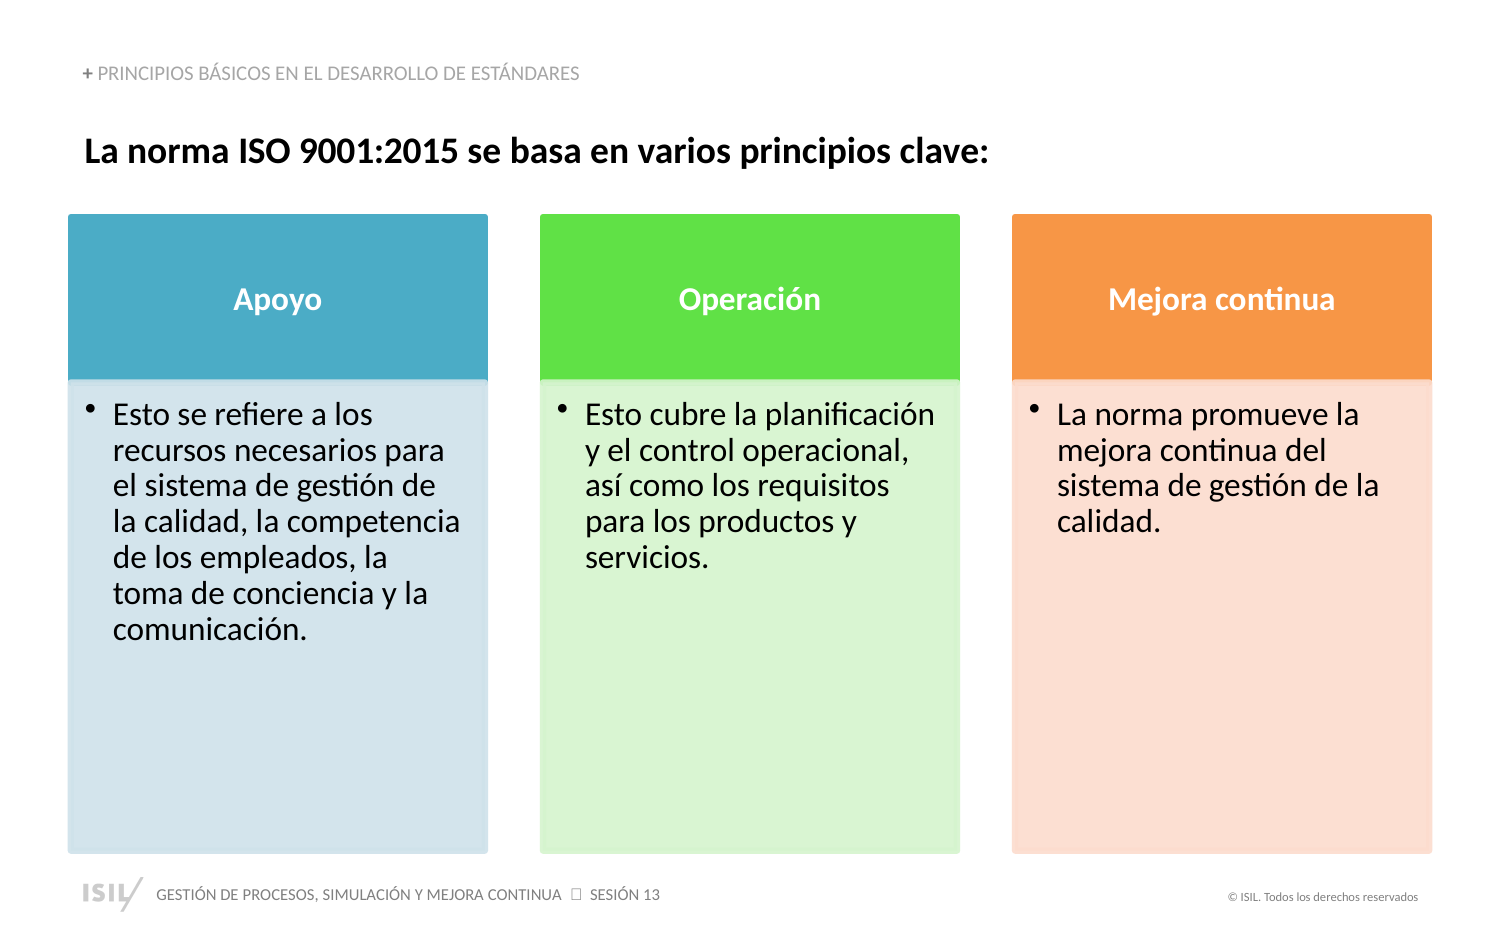

+ PRINCIPIOS BÁSICOS EN EL DESARROLLO DE ESTÁNDARES
La norma ISO 9001:2015 se basa en varios principios clave:
Apoyo
Esto se refiere a los recursos necesarios para el sistema de gestión de la calidad, la competencia de los empleados, la toma de conciencia y la comunicación.
Operación
Esto cubre la planificación y el control operacional, así como los requisitos para los productos y servicios.
Mejora continua
La norma promueve la mejora continua del sistema de gestión de la calidad.